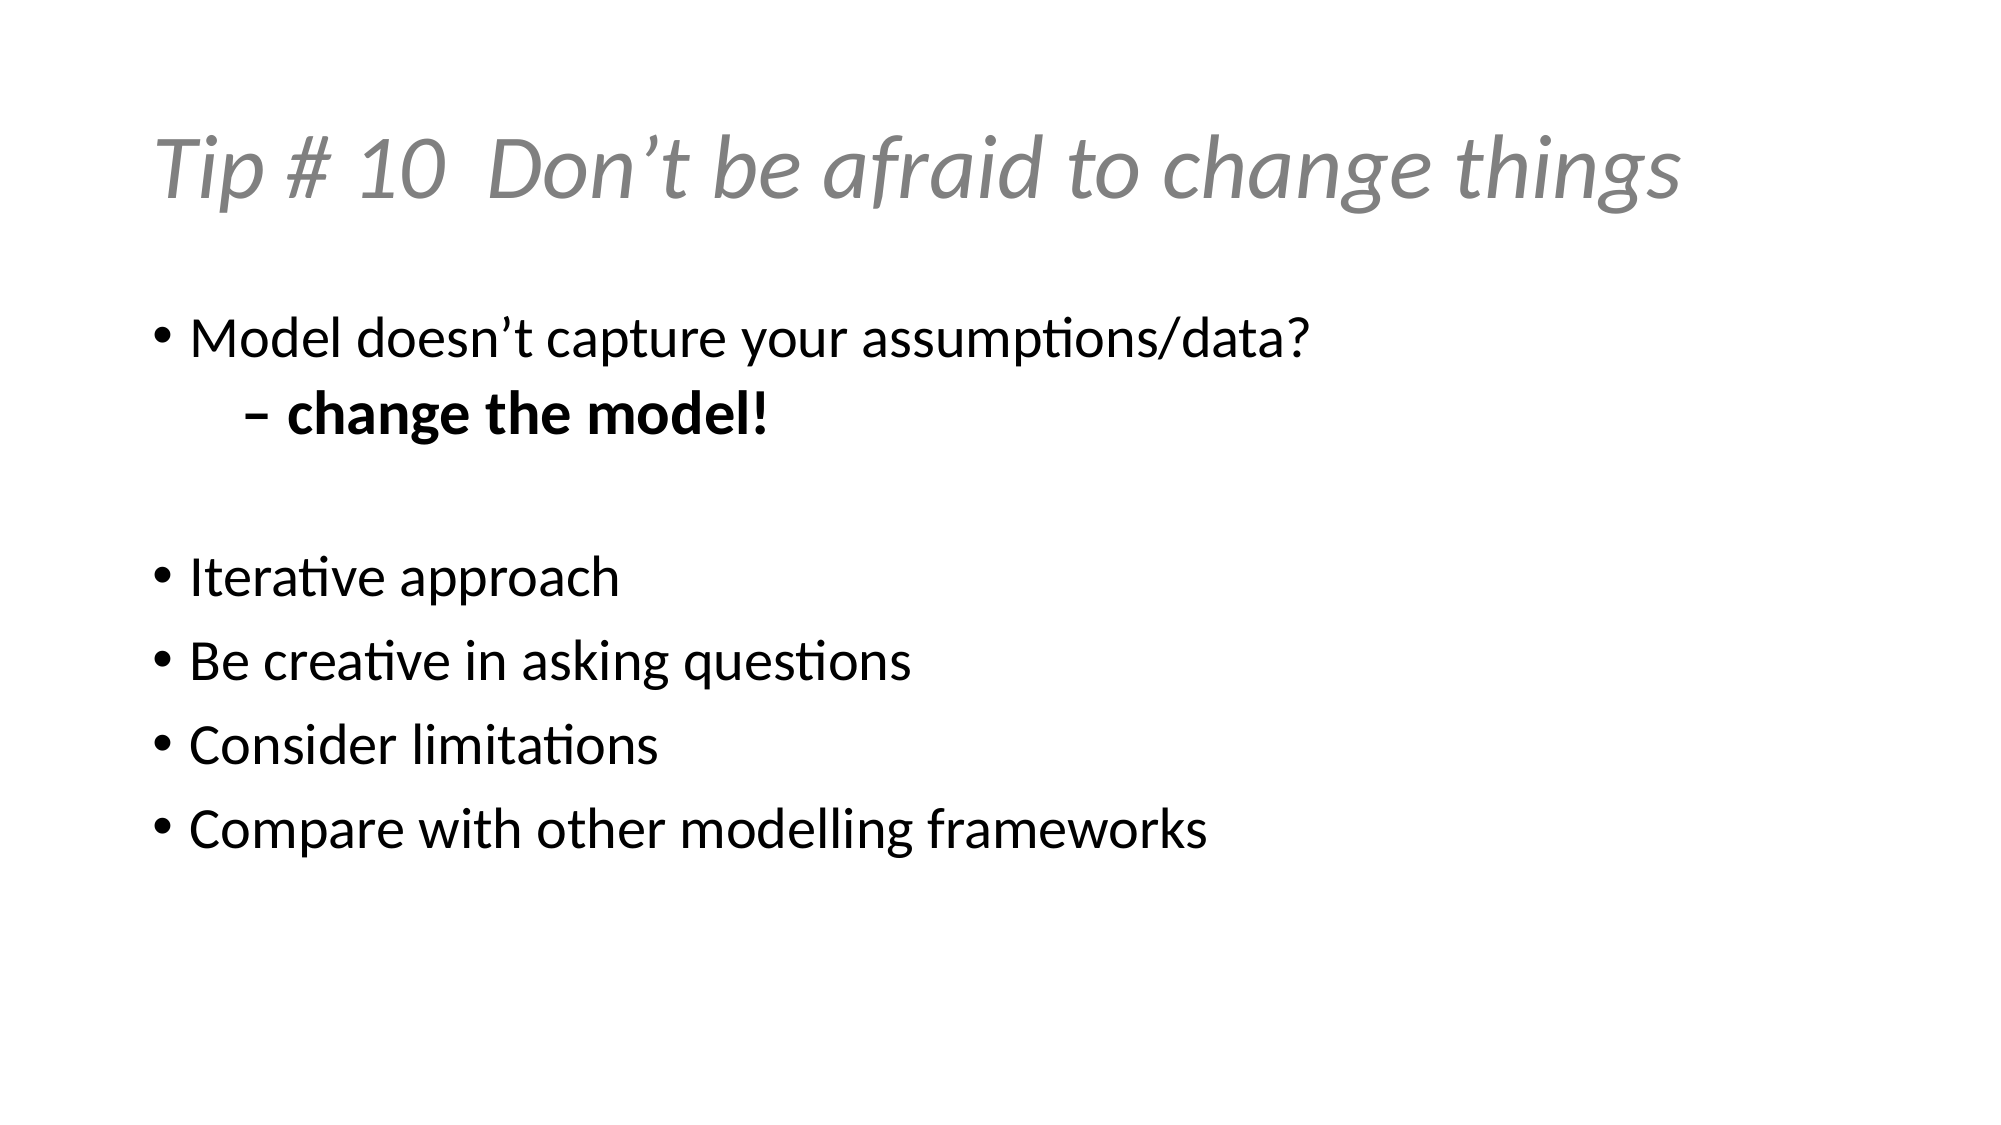

# Tip # 10  Don’t be afraid to change things
Model doesn’t capture your assumptions/data?
 – change the model!

Iterative approach
Be creative in asking questions
Consider limitations
Compare with other modelling frameworks